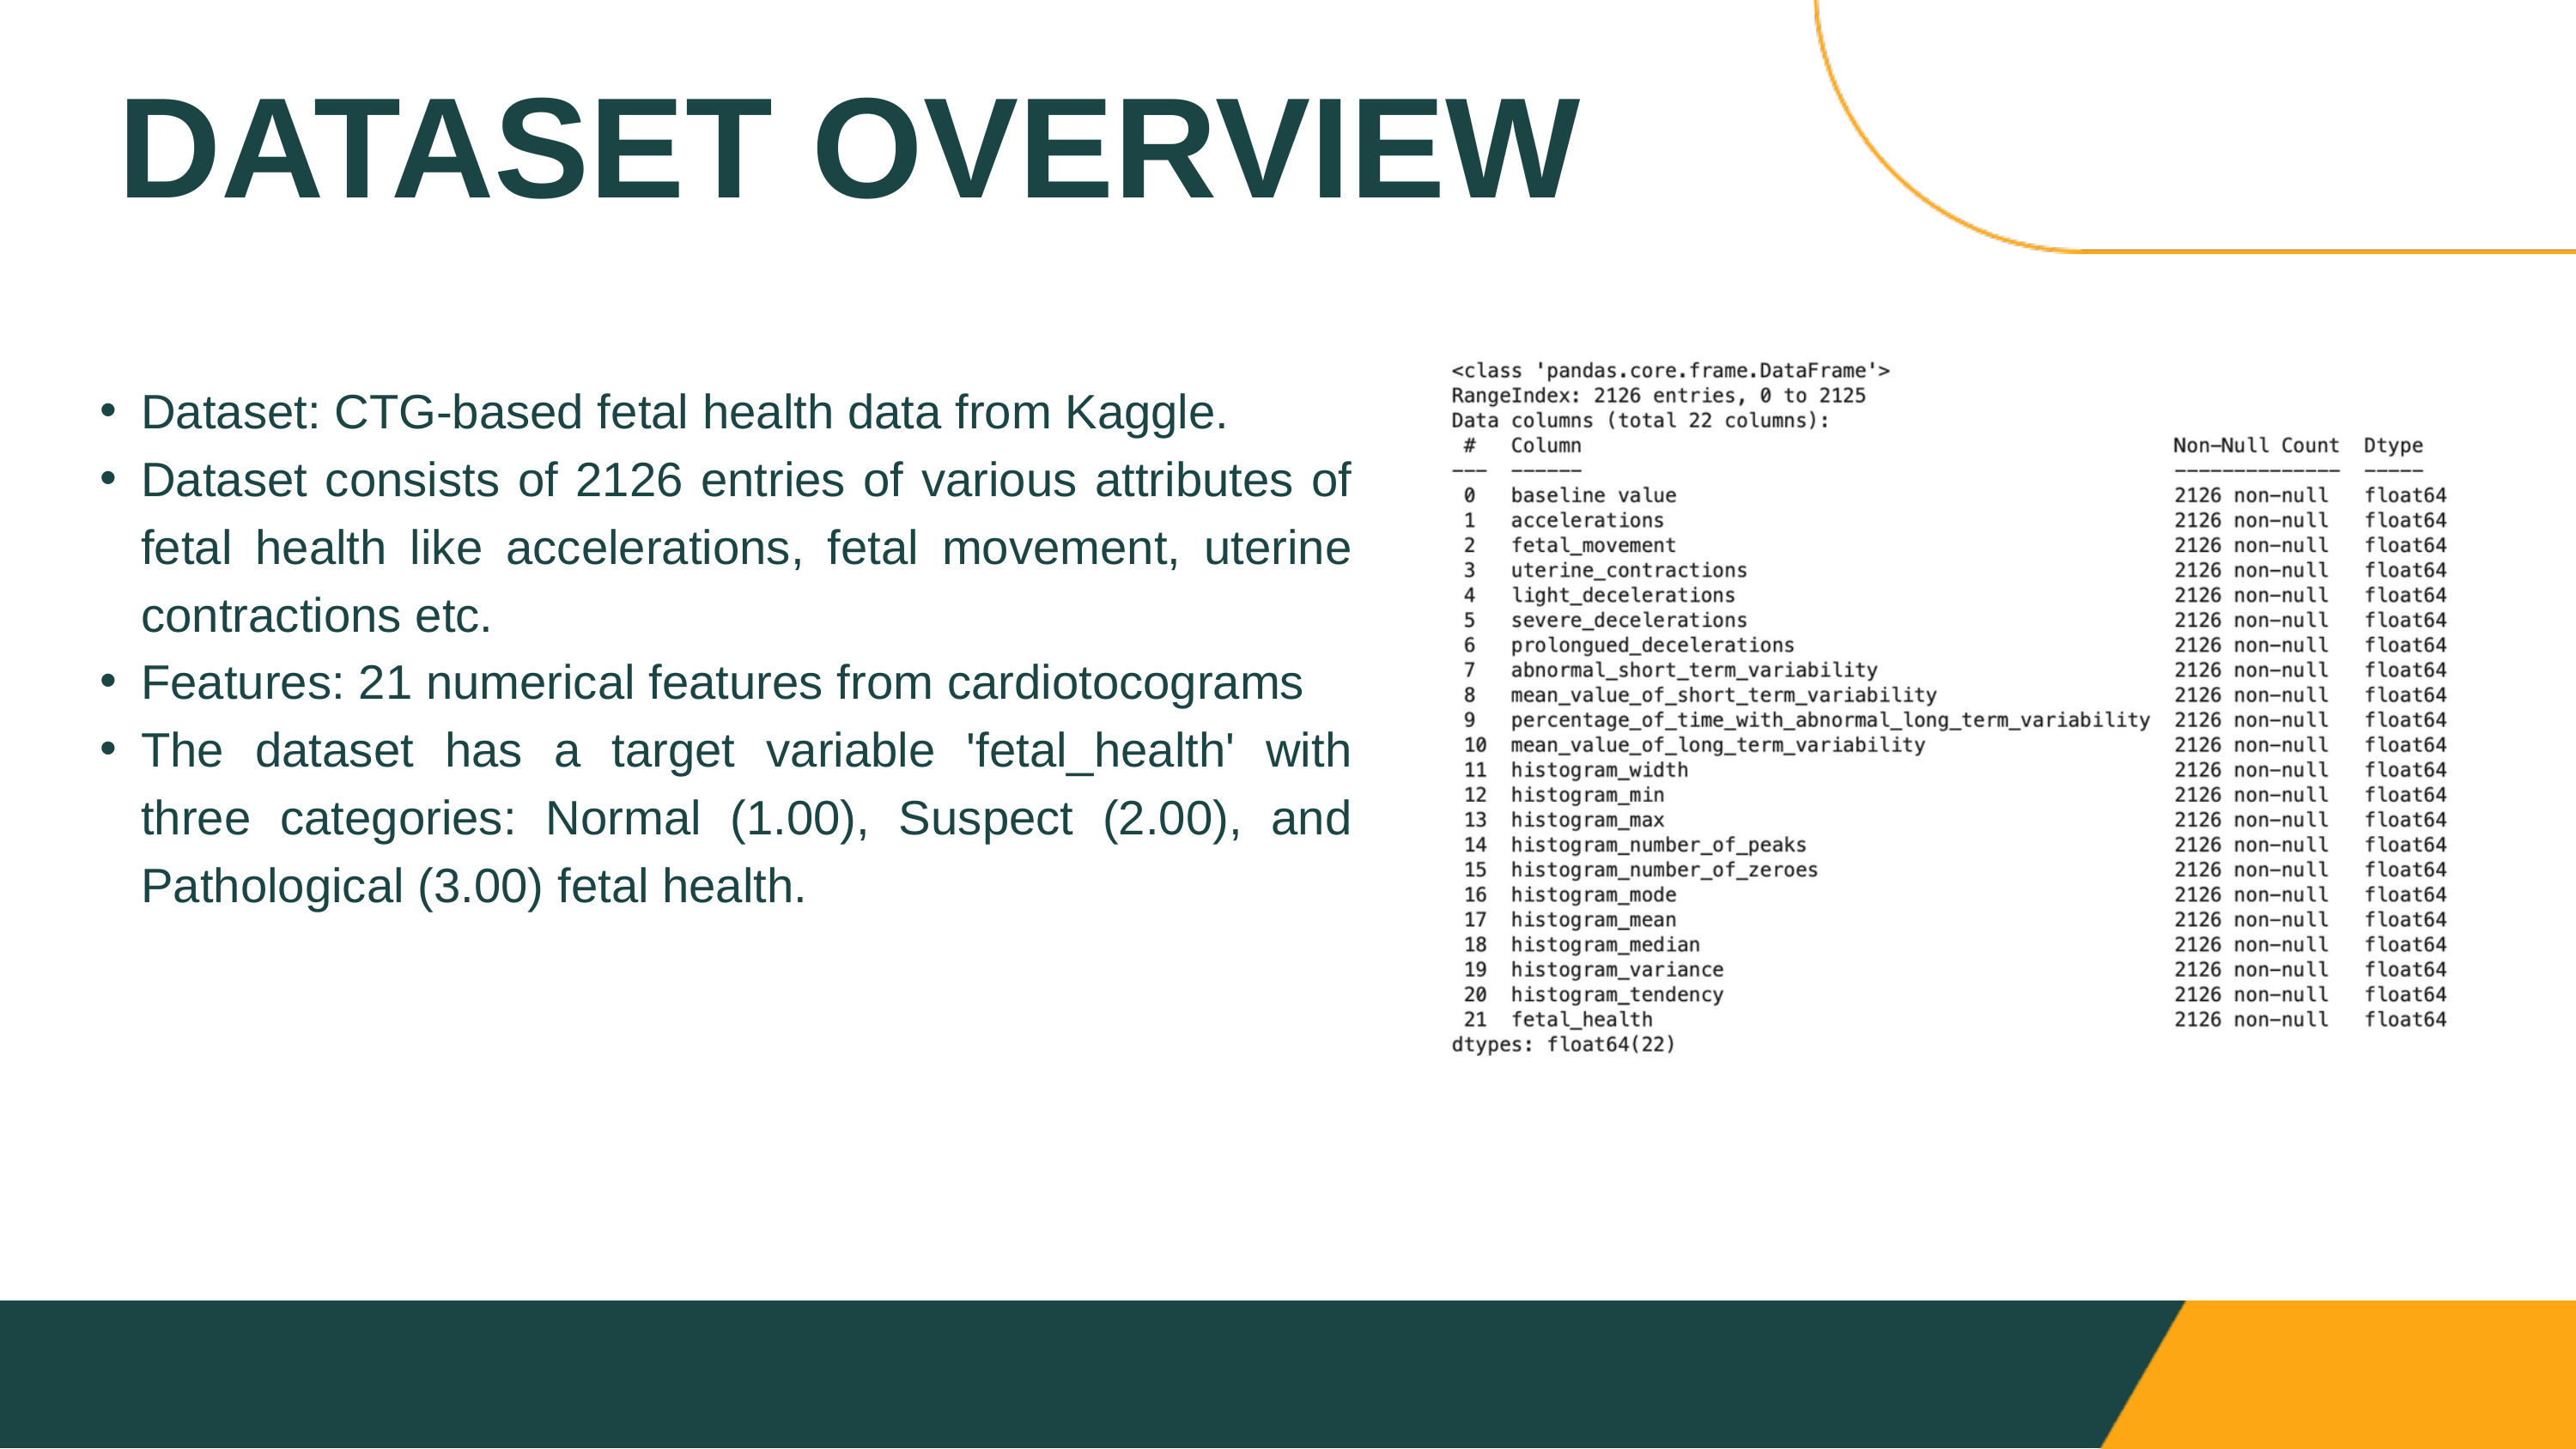

DATASET OVERVIEW

Dataset: CTG-based fetal health data from Kaggle.
Dataset consists of 2126 entries of various attributes of fetal health like accelerations, fetal movement, uterine contractions etc.
Features: 21 numerical features from cardiotocograms
The dataset has a target variable 'fetal_health' with three categories: Normal (1.00), Suspect (2.00), and Pathological (3.00) fetal health.